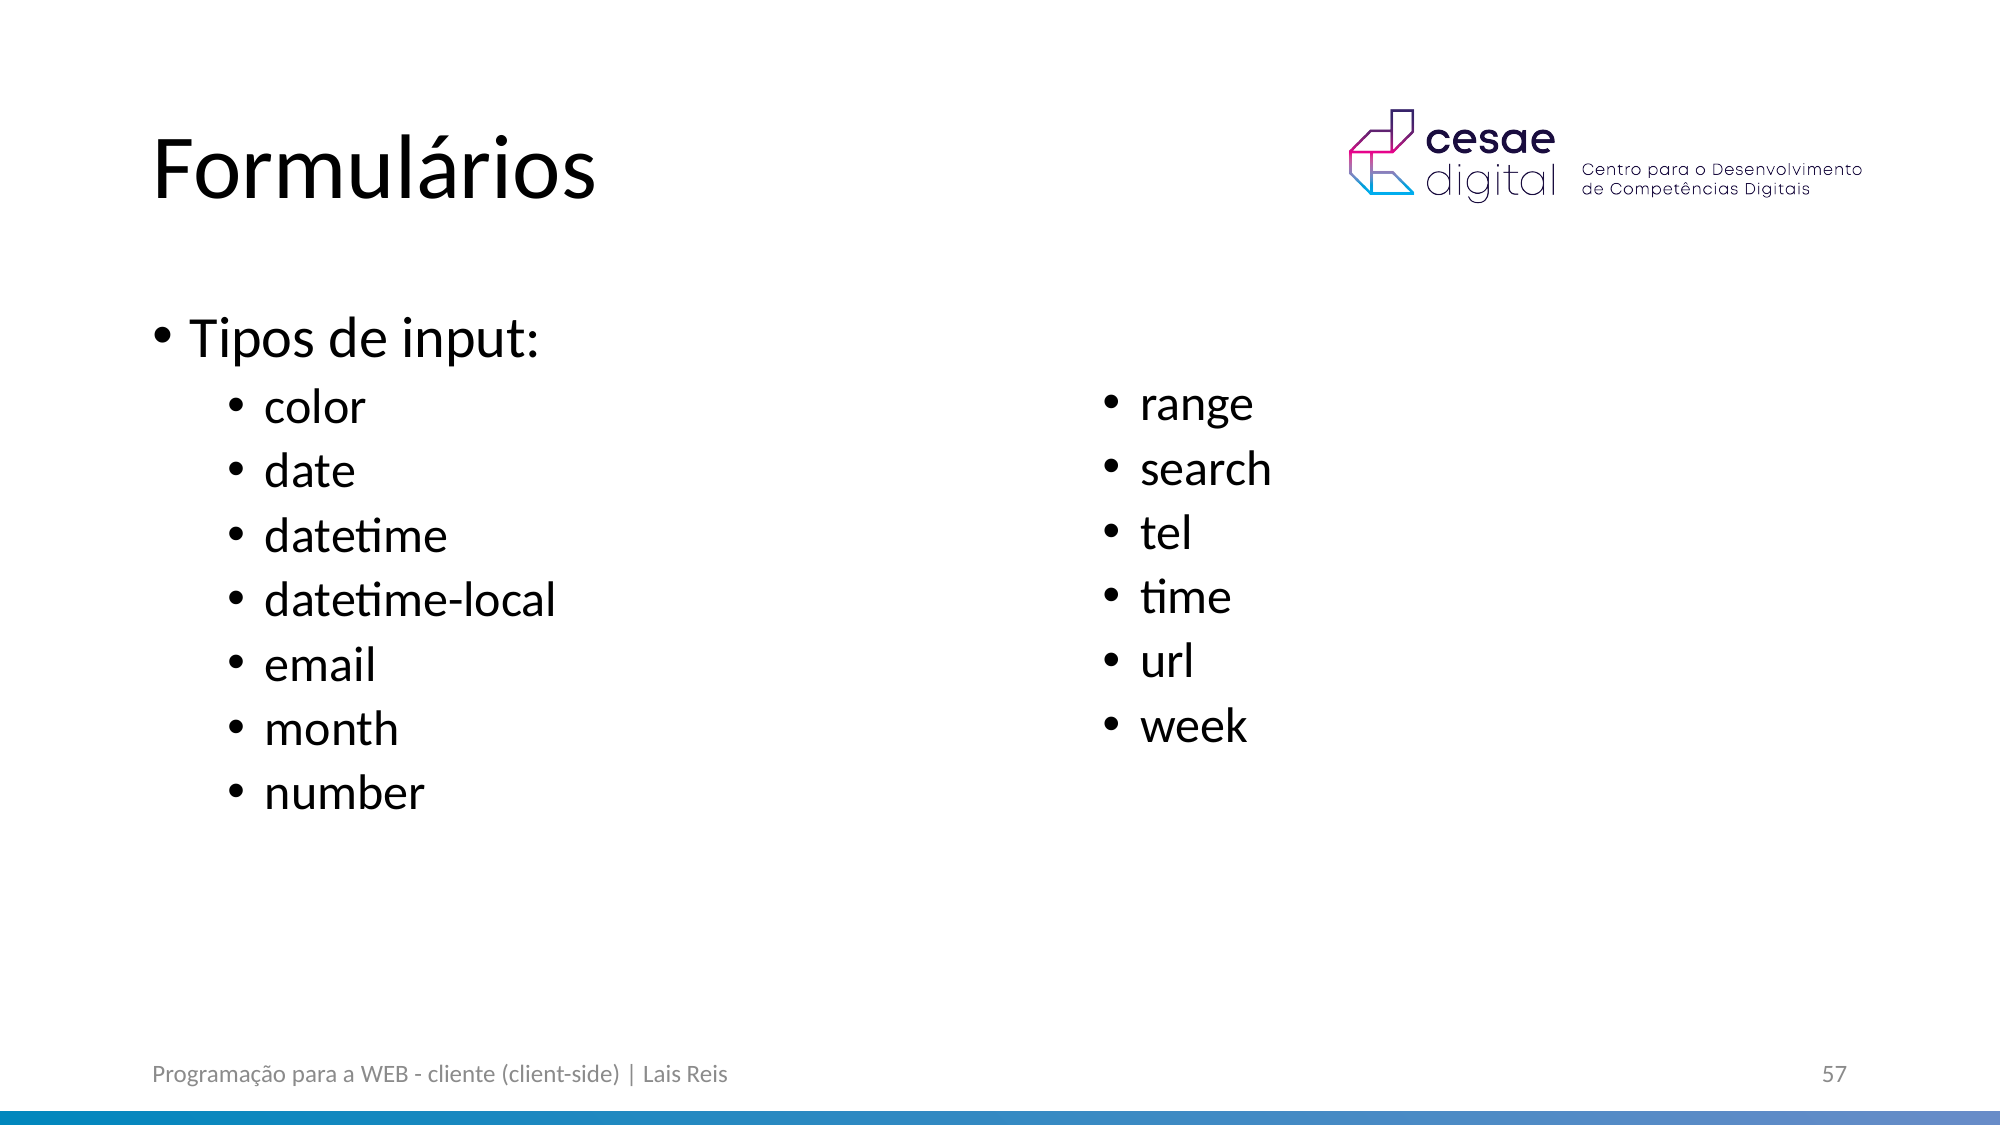

# Formulários
Tipos de input:
color
date
datetime
datetime-local
email
month
number

range
search
tel
time
url
week

Programação para a WEB - cliente (client-side) | Lais Reis
57